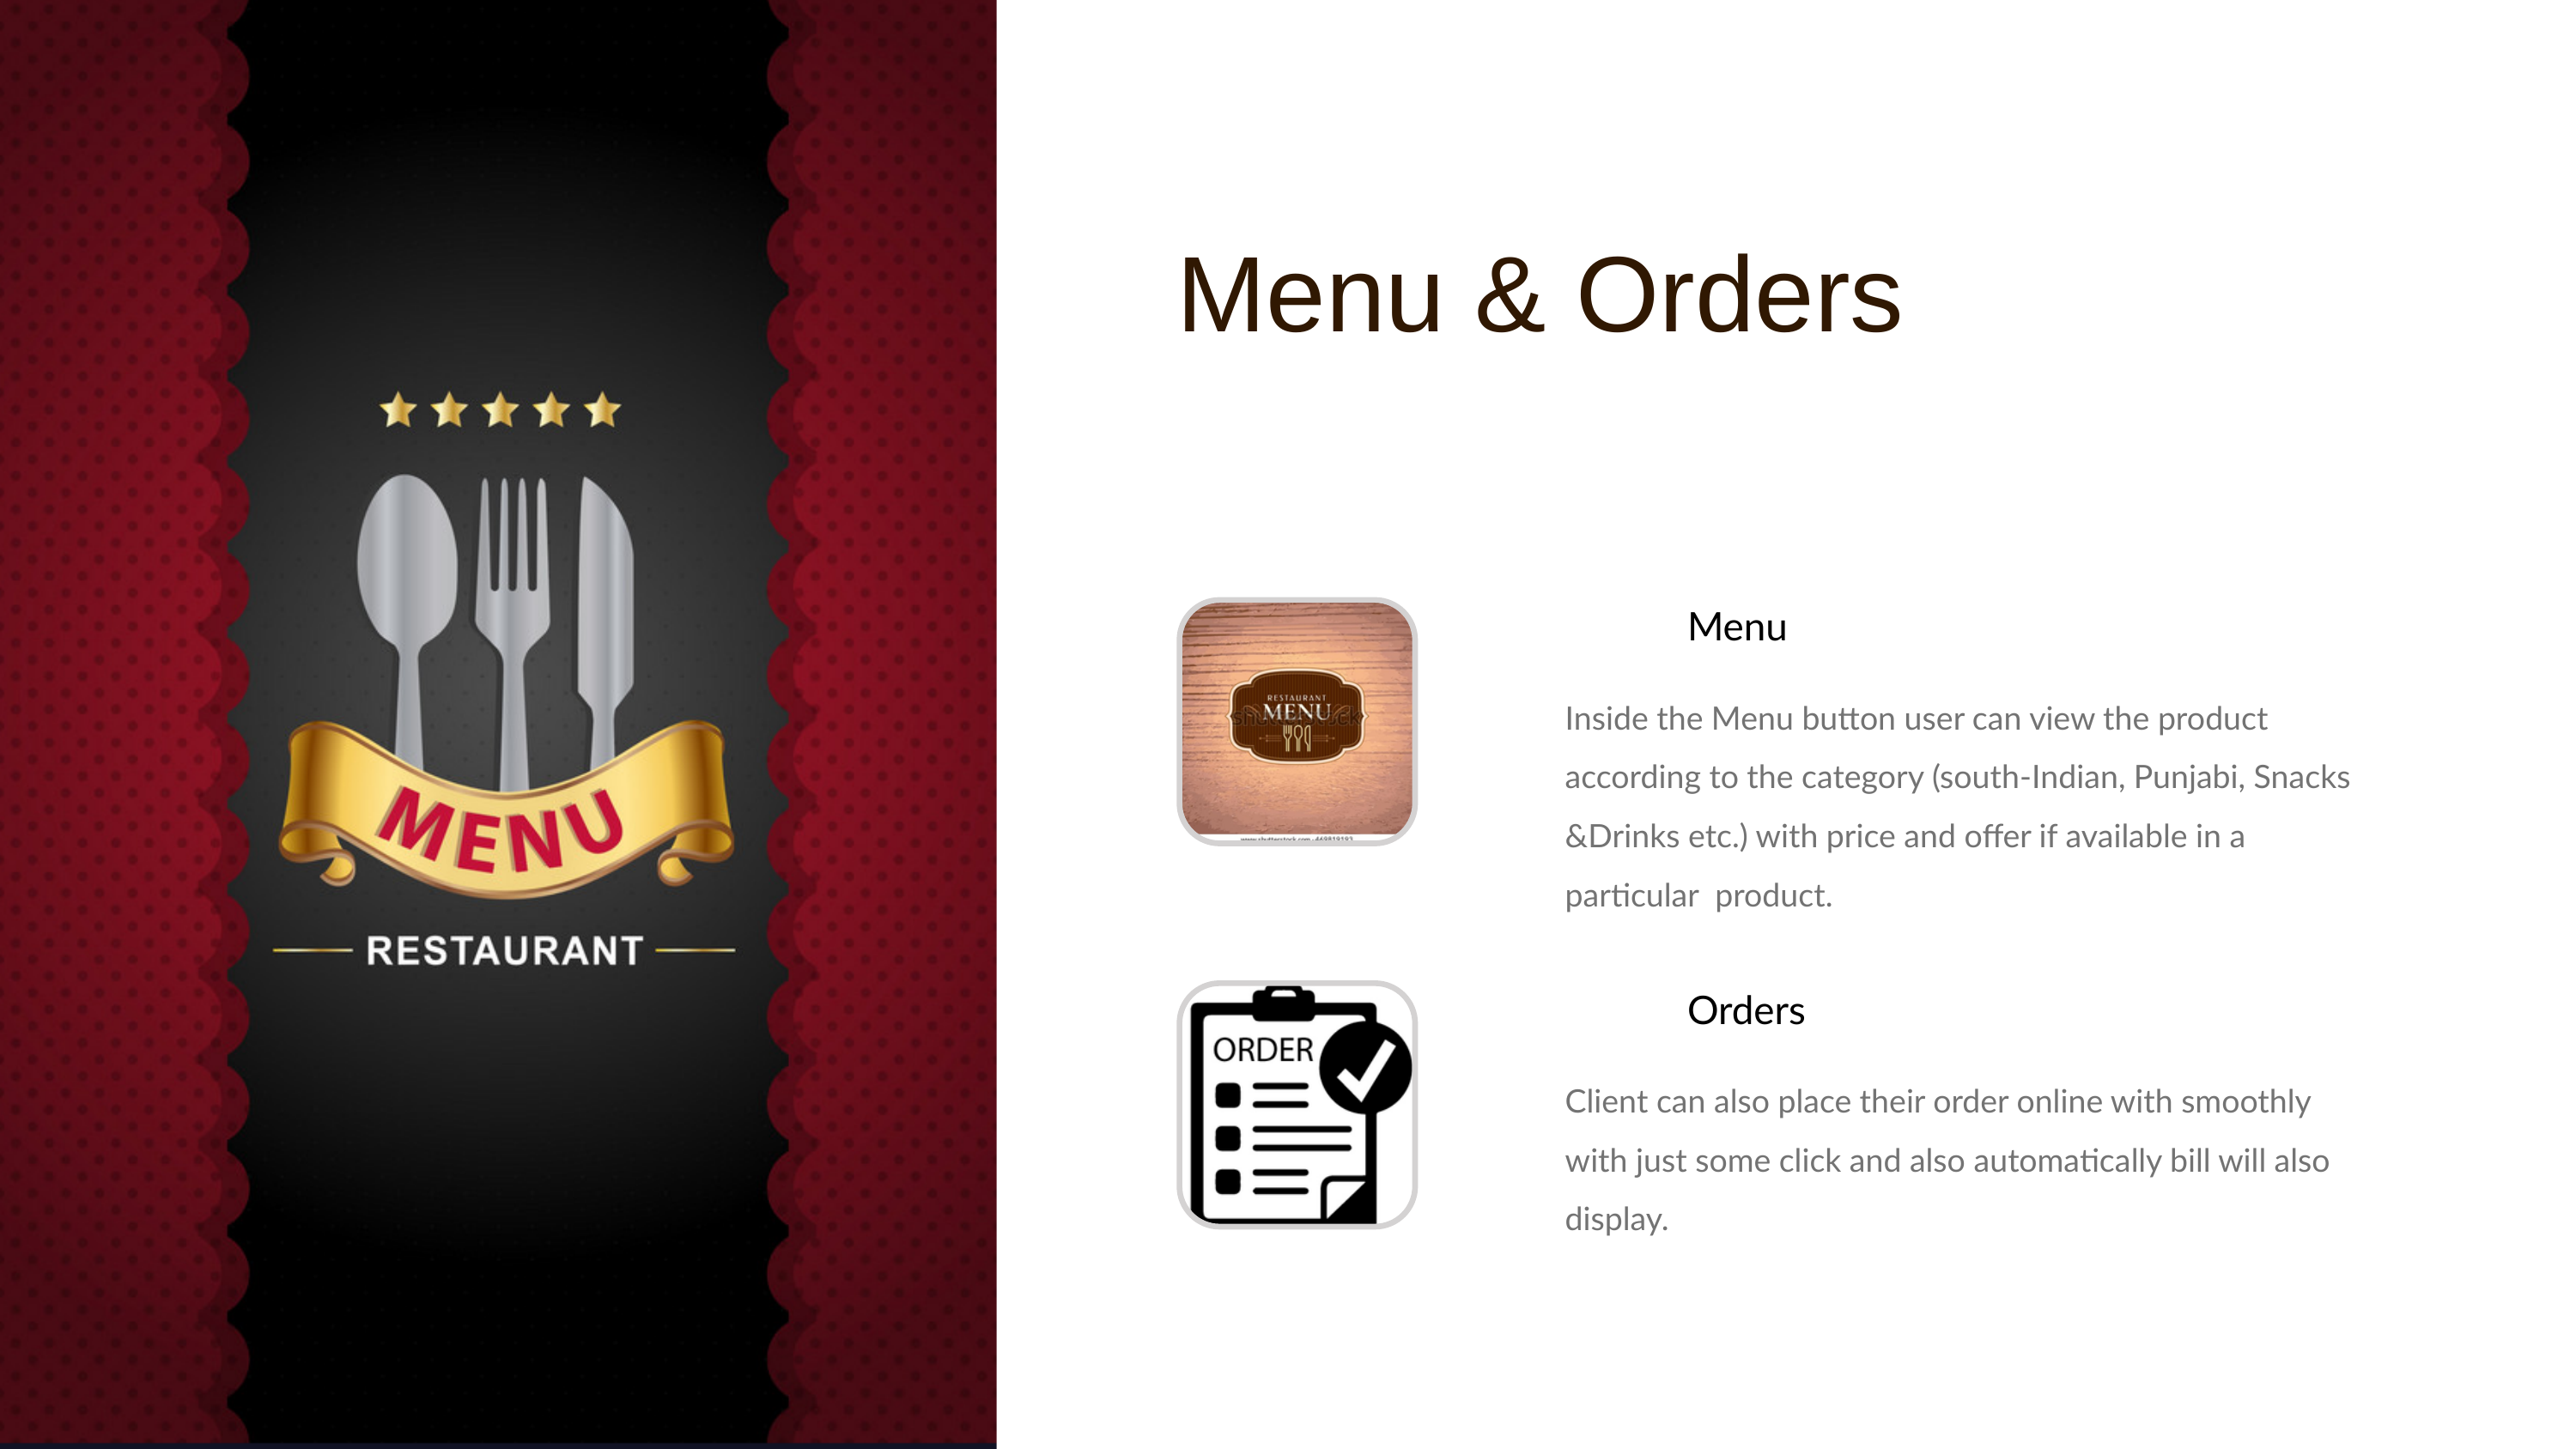

Menu & Orders
Menu

Inside the Menu button user can view the product according to the category (south-Indian, Punjabi, Snacks &Drinks etc.) with price and offer if available in a particular  product.
Orders

Client can also place their order online with smoothly with just some click and also automatically bill will also display.